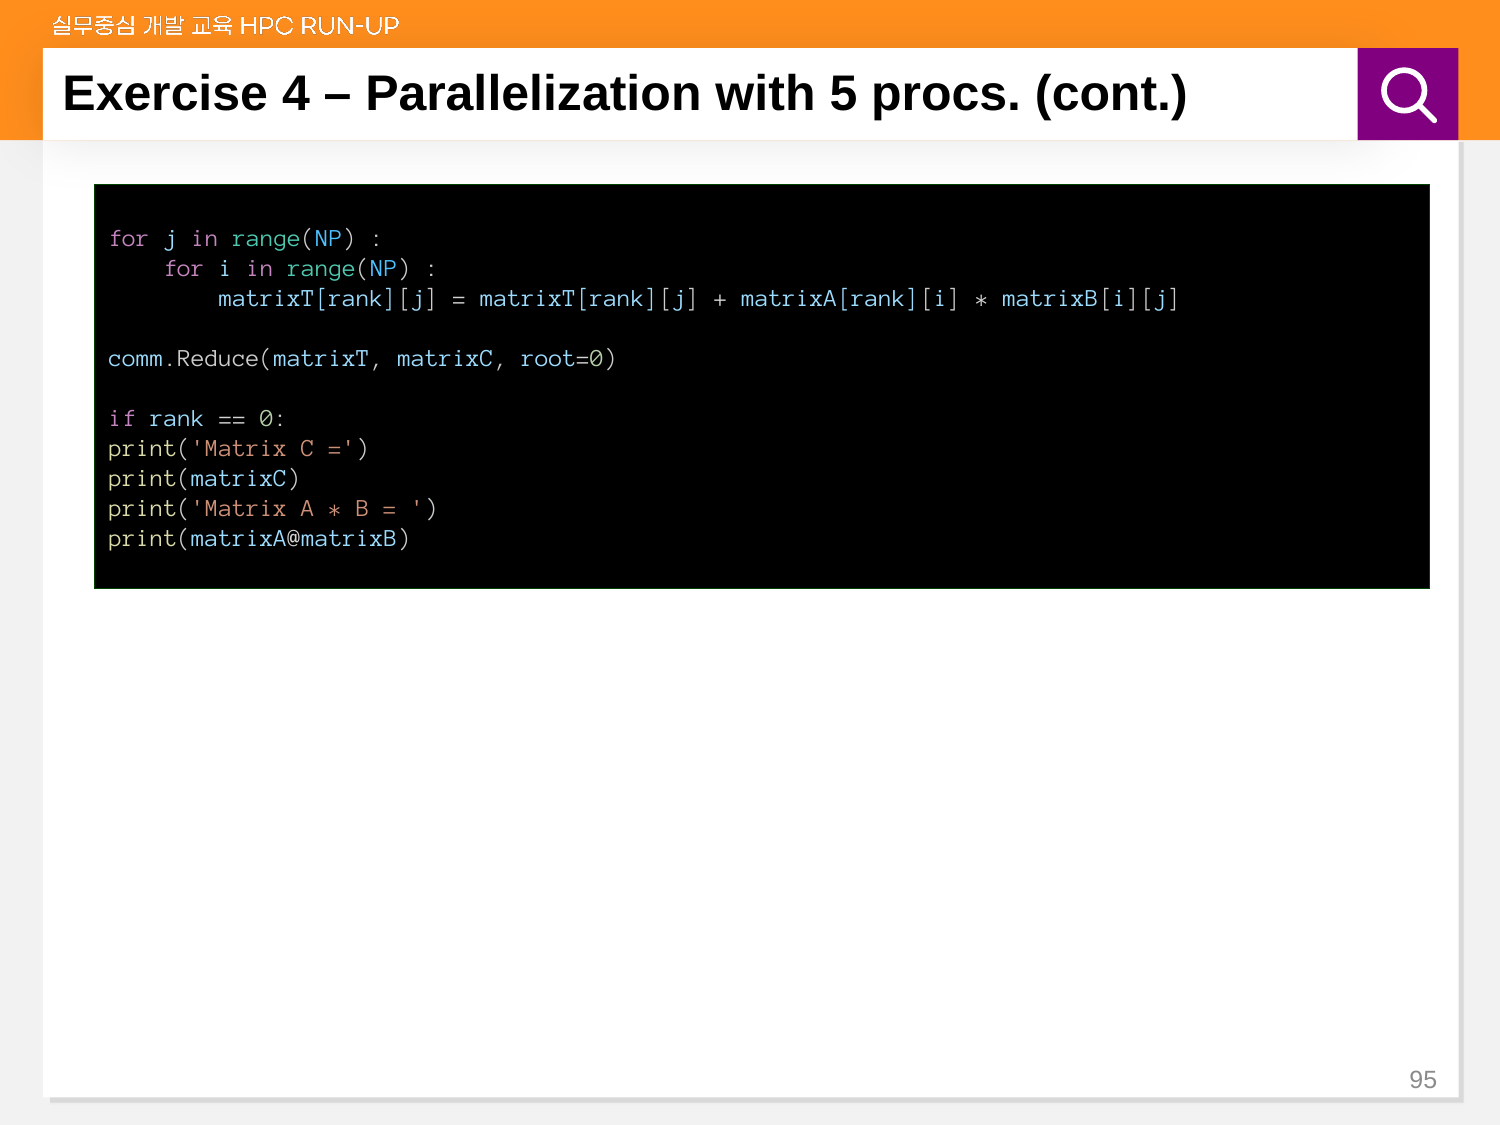

# Exercise 4 – Parallelization with 5 procs. (cont.)
for j in range(NP) :
    for i in range(NP) :
        matrixT[rank][j] = matrixT[rank][j] + matrixA[rank][i] * matrixB[i][j]
comm.Reduce(matrixT, matrixC, root=0)
if rank == 0:
print('Matrix C =')
print(matrixC)
print('Matrix A * B = ')
print(matrixA@matrixB)
95